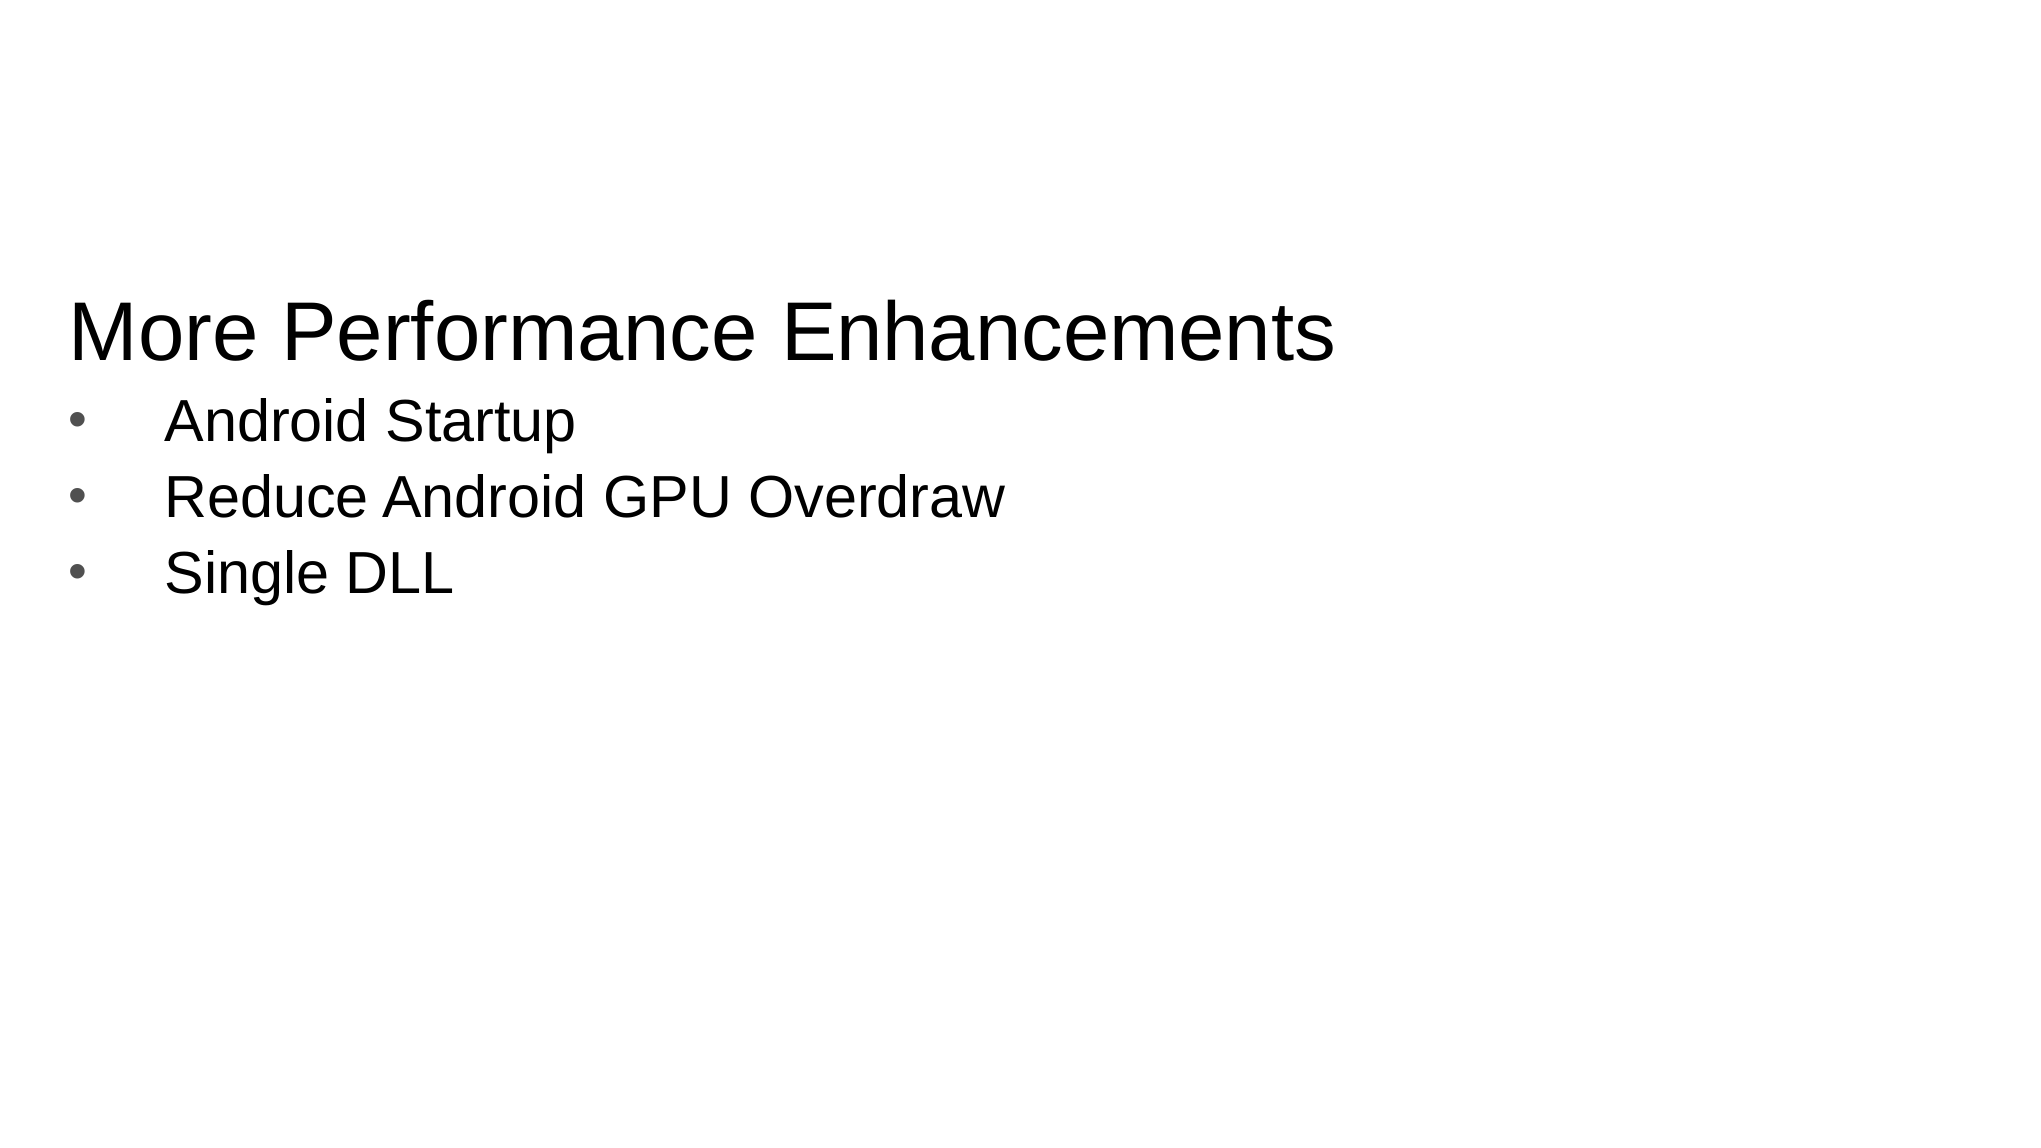

#
More Performance Enhancements
Android Startup
Reduce Android GPU Overdraw
Single DLL